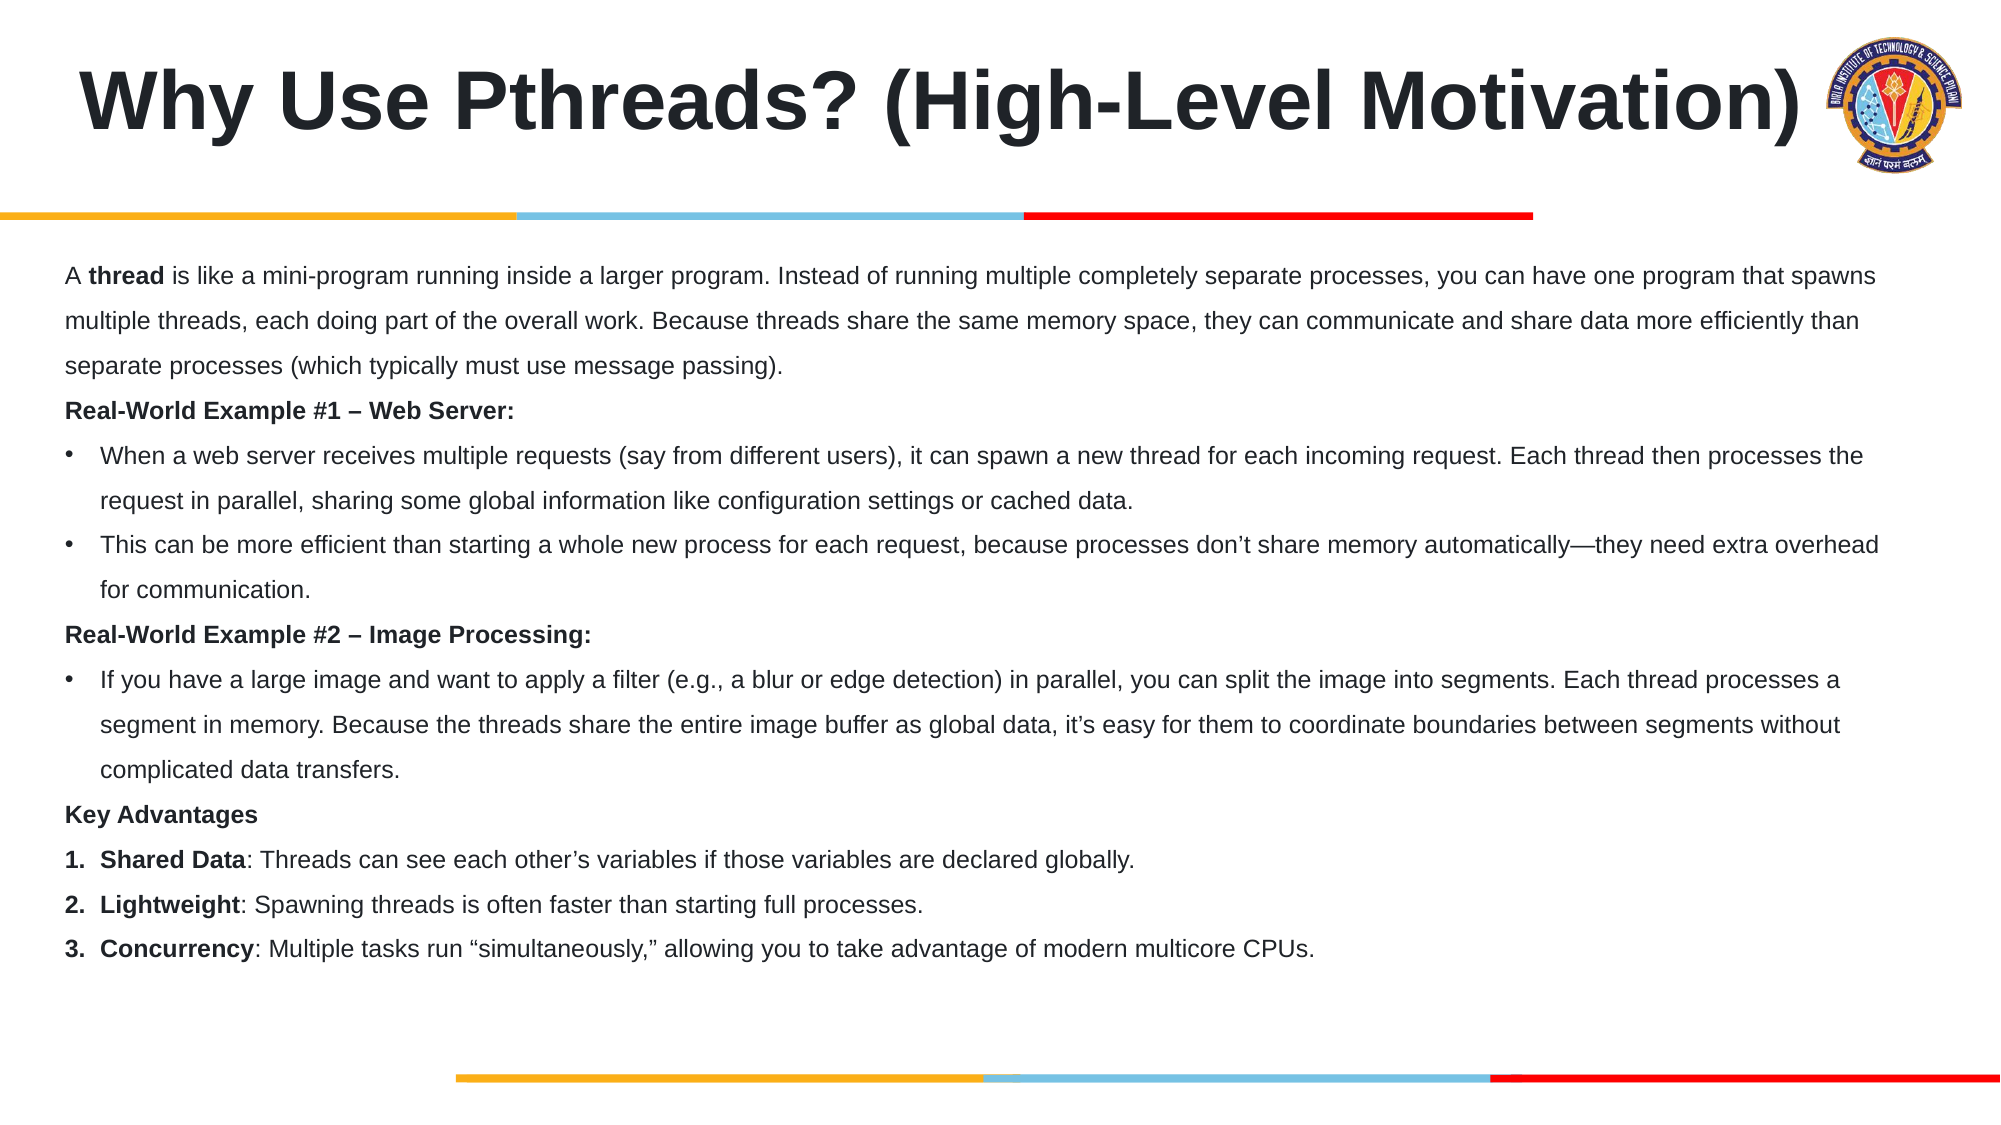

# Why Use Pthreads? (High-Level Motivation)
A thread is like a mini-program running inside a larger program. Instead of running multiple completely separate processes, you can have one program that spawns multiple threads, each doing part of the overall work. Because threads share the same memory space, they can communicate and share data more efficiently than separate processes (which typically must use message passing).
Real-World Example #1 – Web Server:
When a web server receives multiple requests (say from different users), it can spawn a new thread for each incoming request. Each thread then processes the request in parallel, sharing some global information like configuration settings or cached data.
This can be more efficient than starting a whole new process for each request, because processes don’t share memory automatically—they need extra overhead for communication.
Real-World Example #2 – Image Processing:
If you have a large image and want to apply a filter (e.g., a blur or edge detection) in parallel, you can split the image into segments. Each thread processes a segment in memory. Because the threads share the entire image buffer as global data, it’s easy for them to coordinate boundaries between segments without complicated data transfers.
Key Advantages
Shared Data: Threads can see each other’s variables if those variables are declared globally.
Lightweight: Spawning threads is often faster than starting full processes.
Concurrency: Multiple tasks run “simultaneously,” allowing you to take advantage of modern multicore CPUs.